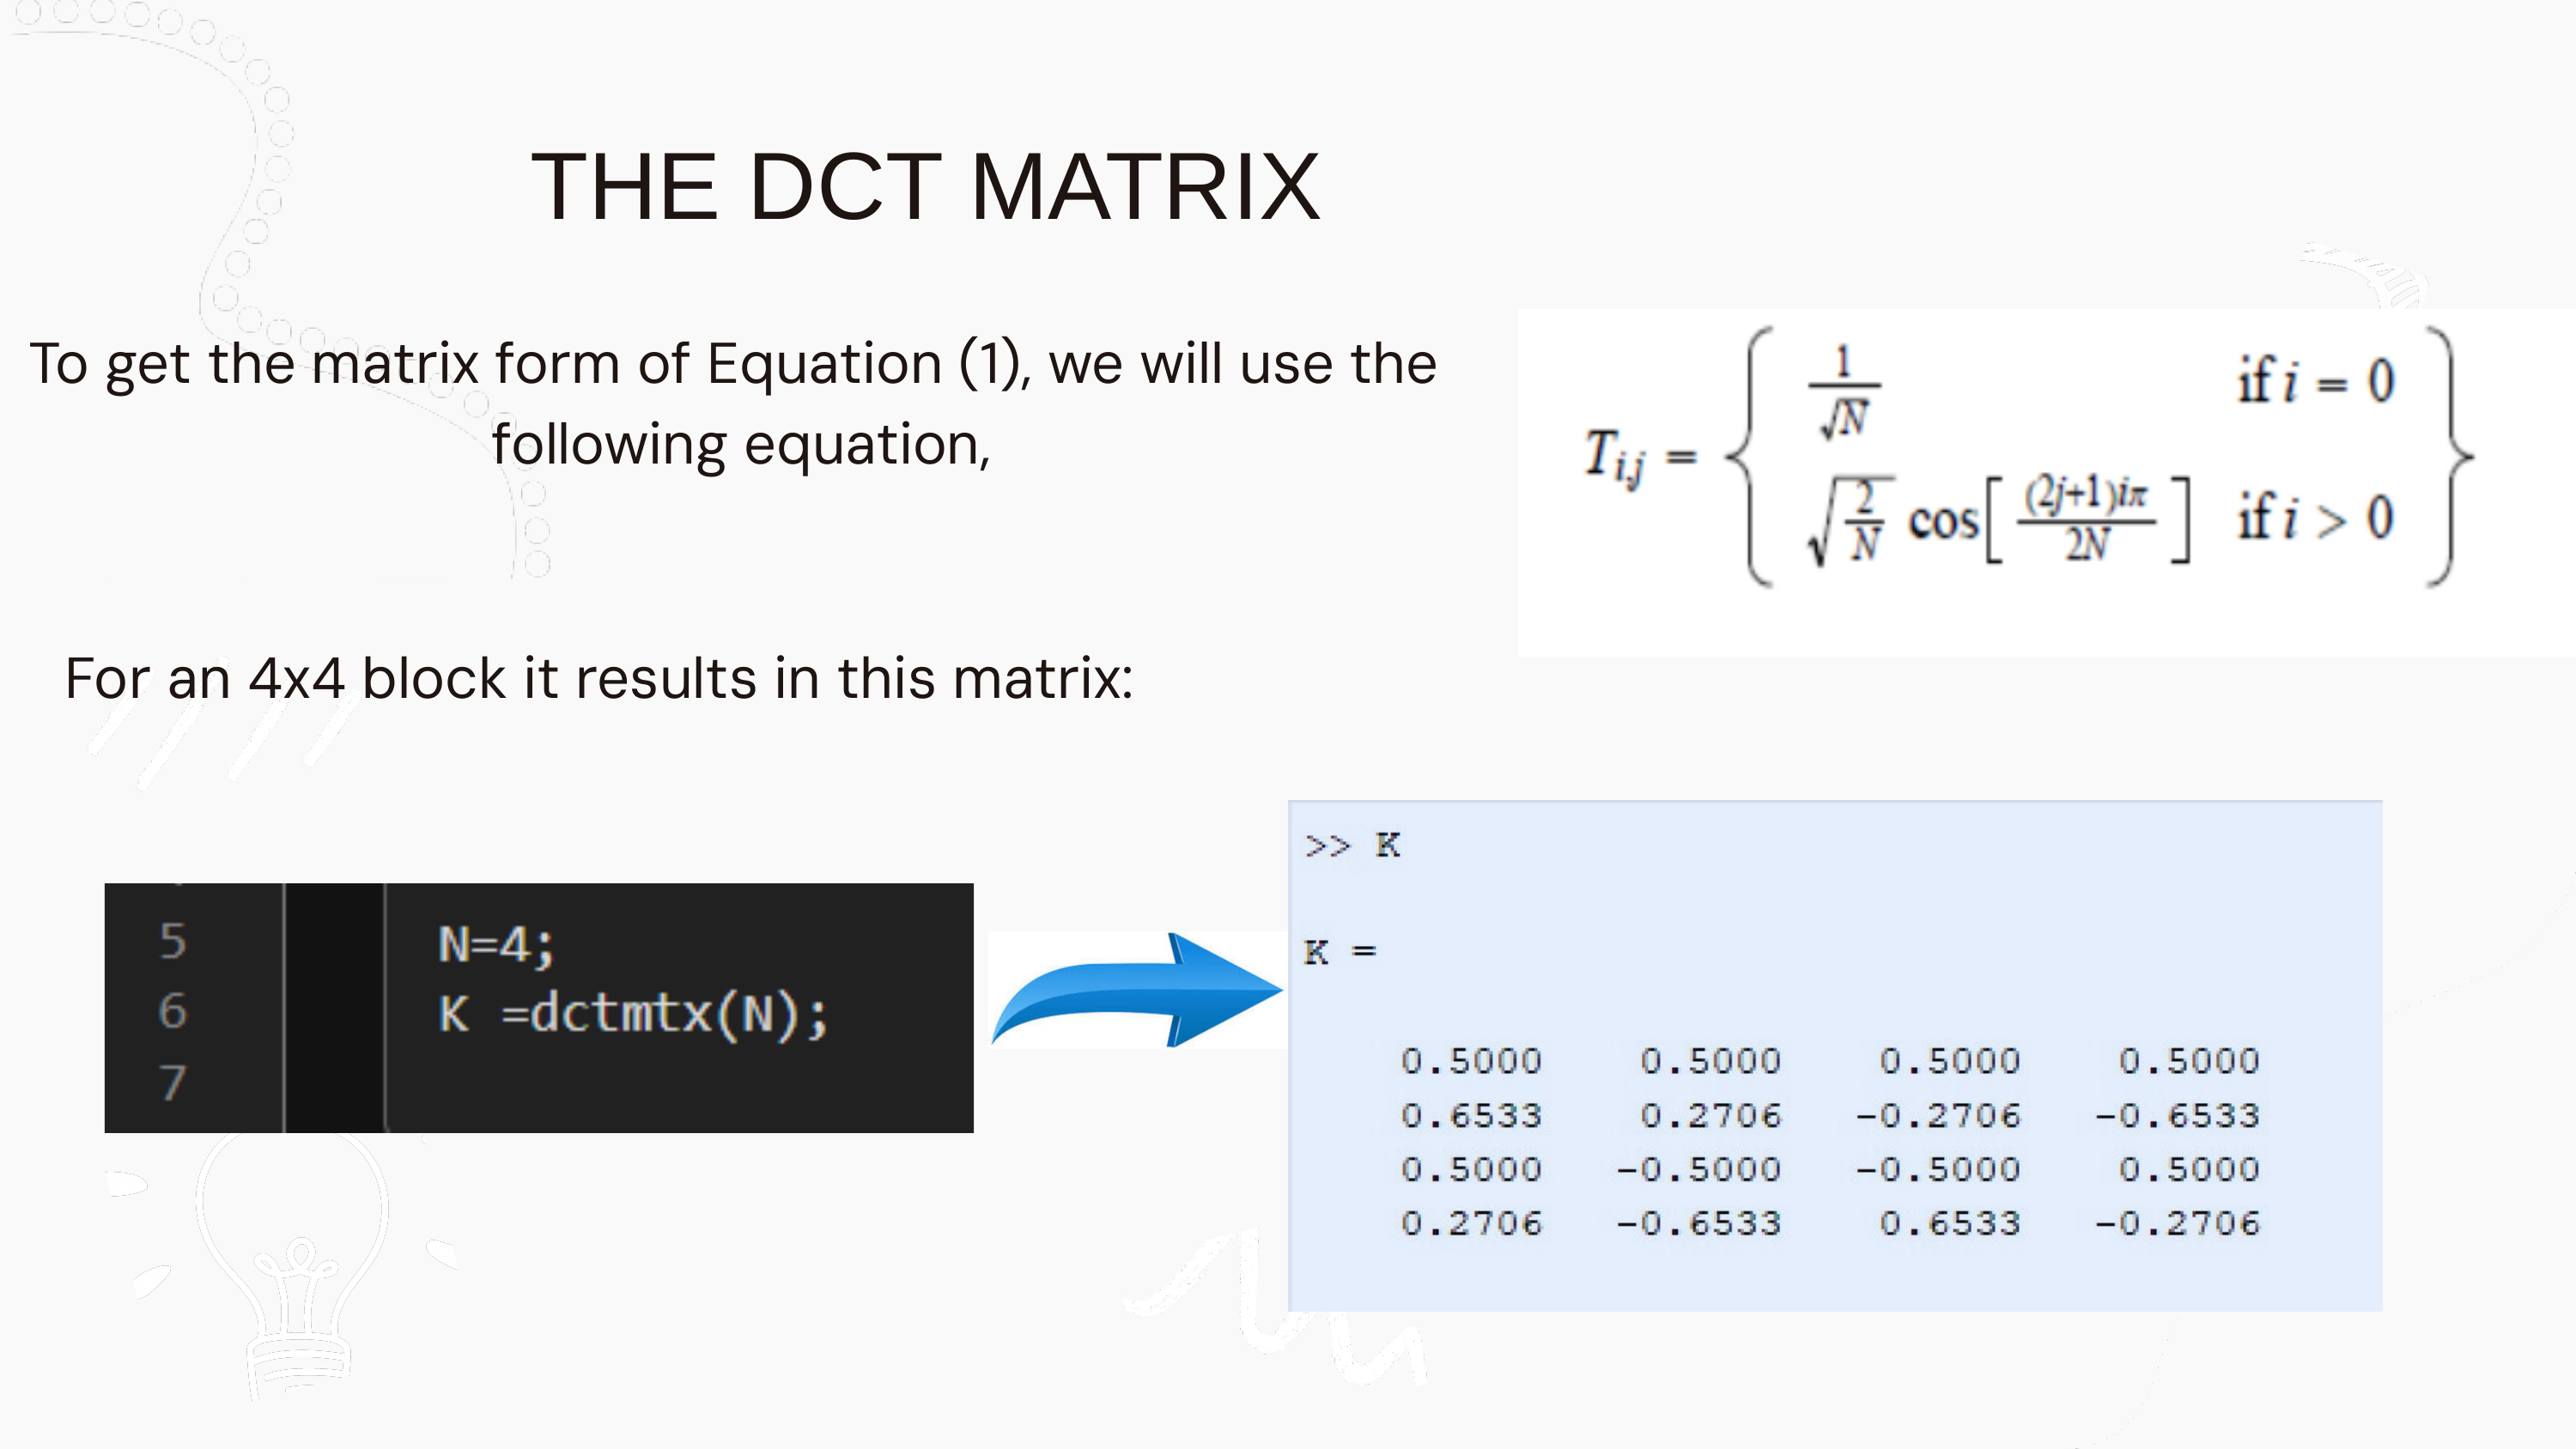

THE DCT MATRIX

To get the matrix form of Equation (1), we will use the
following equation,
For an 4x4 block it results in this matrix: